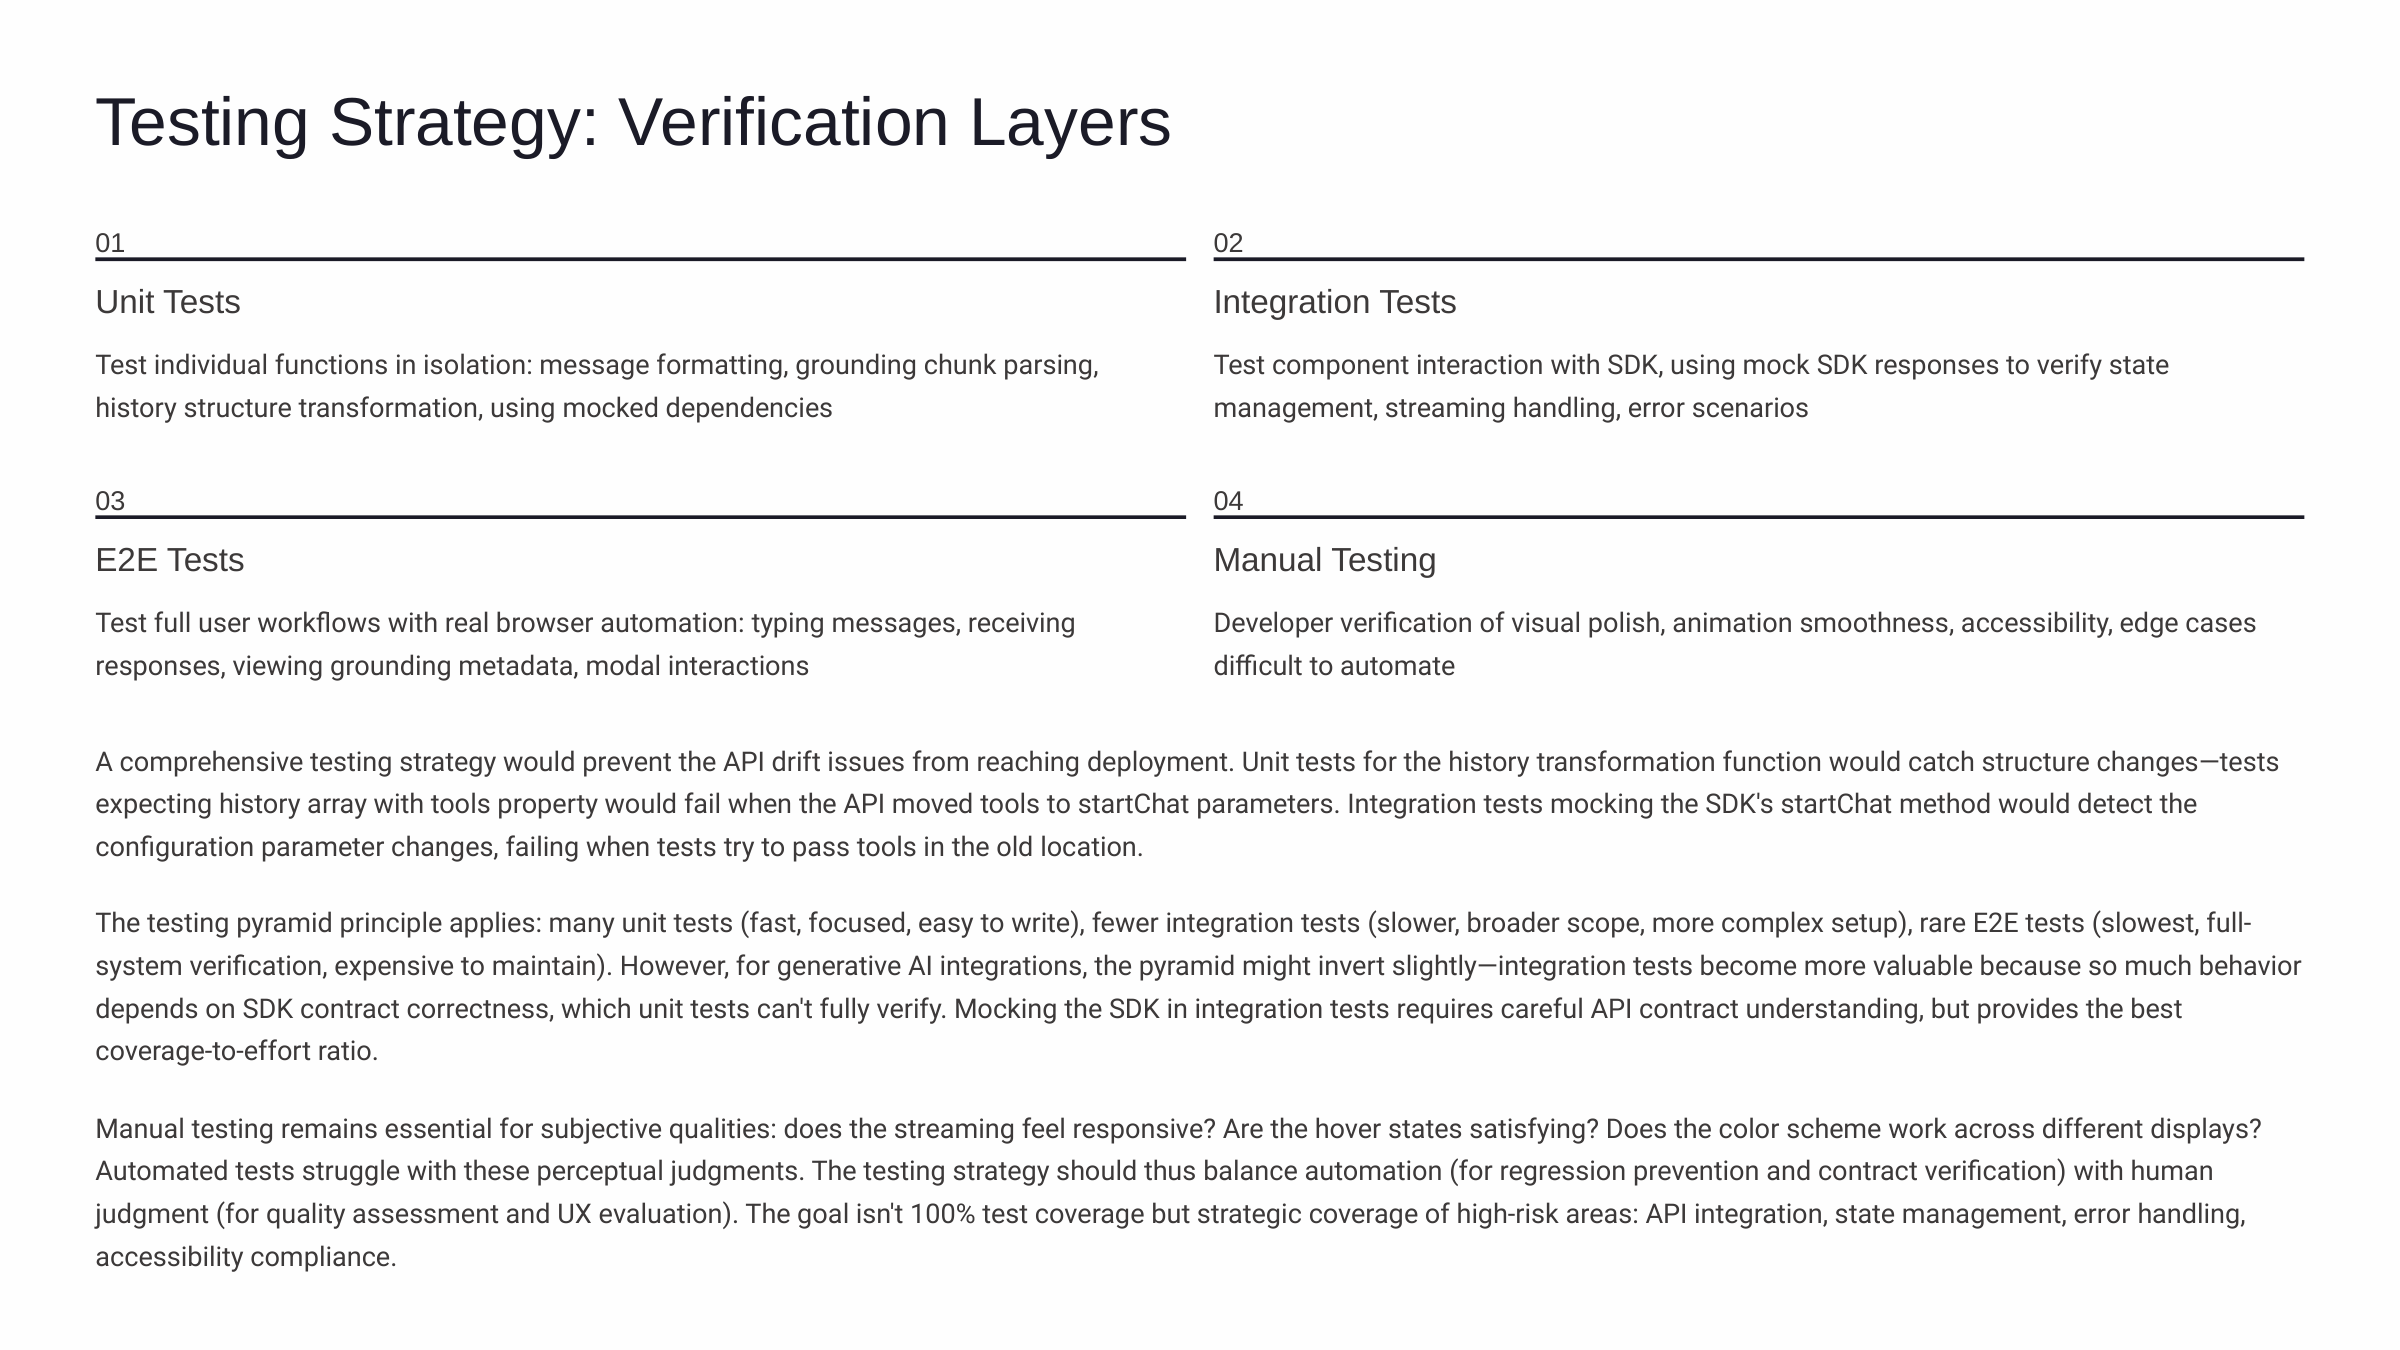

Testing Strategy: Verification Layers
01
02

Unit Tests
Integration Tests
Test individual functions in isolation: message formatting, grounding chunk parsing, history structure transformation, using mocked dependencies
Test component interaction with SDK, using mock SDK responses to verify state management, streaming handling, error scenarios
03
04

E2E Tests
Manual Testing
Test full user workflows with real browser automation: typing messages, receiving responses, viewing grounding metadata, modal interactions
Developer verification of visual polish, animation smoothness, accessibility, edge cases difficult to automate
A comprehensive testing strategy would prevent the API drift issues from reaching deployment. Unit tests for the history transformation function would catch structure changes—tests expecting history array with tools property would fail when the API moved tools to startChat parameters. Integration tests mocking the SDK's startChat method would detect the configuration parameter changes, failing when tests try to pass tools in the old location.
The testing pyramid principle applies: many unit tests (fast, focused, easy to write), fewer integration tests (slower, broader scope, more complex setup), rare E2E tests (slowest, full-system verification, expensive to maintain). However, for generative AI integrations, the pyramid might invert slightly—integration tests become more valuable because so much behavior depends on SDK contract correctness, which unit tests can't fully verify. Mocking the SDK in integration tests requires careful API contract understanding, but provides the best coverage-to-effort ratio.
Manual testing remains essential for subjective qualities: does the streaming feel responsive? Are the hover states satisfying? Does the color scheme work across different displays? Automated tests struggle with these perceptual judgments. The testing strategy should thus balance automation (for regression prevention and contract verification) with human judgment (for quality assessment and UX evaluation). The goal isn't 100% test coverage but strategic coverage of high-risk areas: API integration, state management, error handling, accessibility compliance.